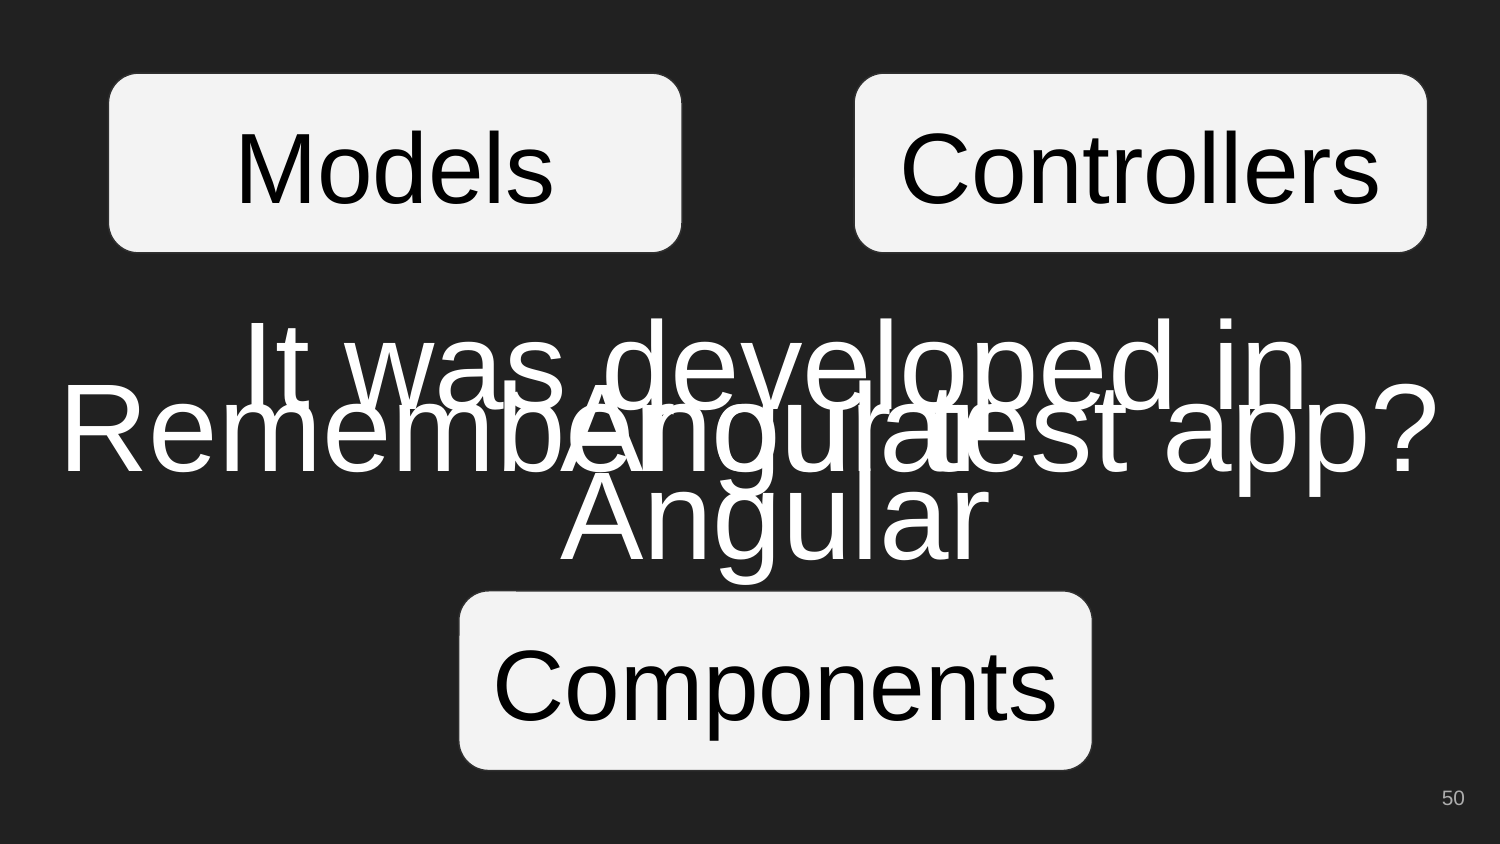

Models
Controllers
Angular
# Remember our test app?
It was developed in Angular
Components
50